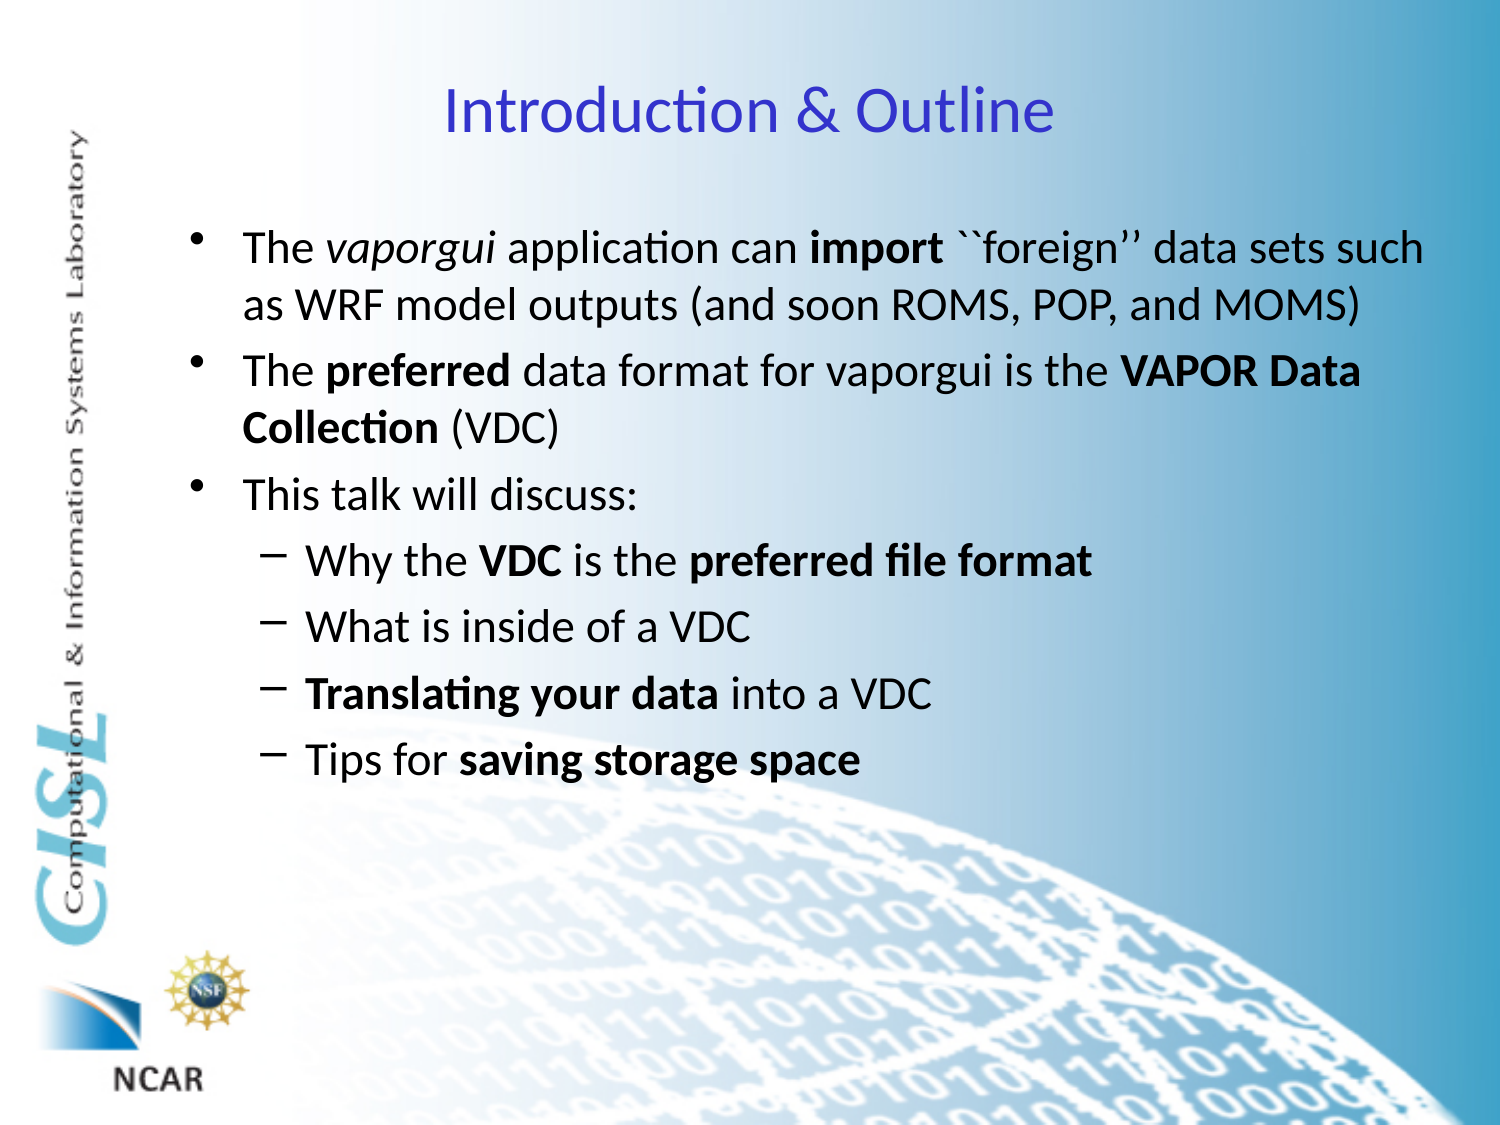

# Introduction & Outline
The vaporgui application can import ``foreign’’ data sets such as WRF model outputs (and soon ROMS, POP, and MOMS)
The preferred data format for vaporgui is the VAPOR Data Collection (VDC)
This talk will discuss:
Why the VDC is the preferred file format
What is inside of a VDC
Translating your data into a VDC
Tips for saving storage space